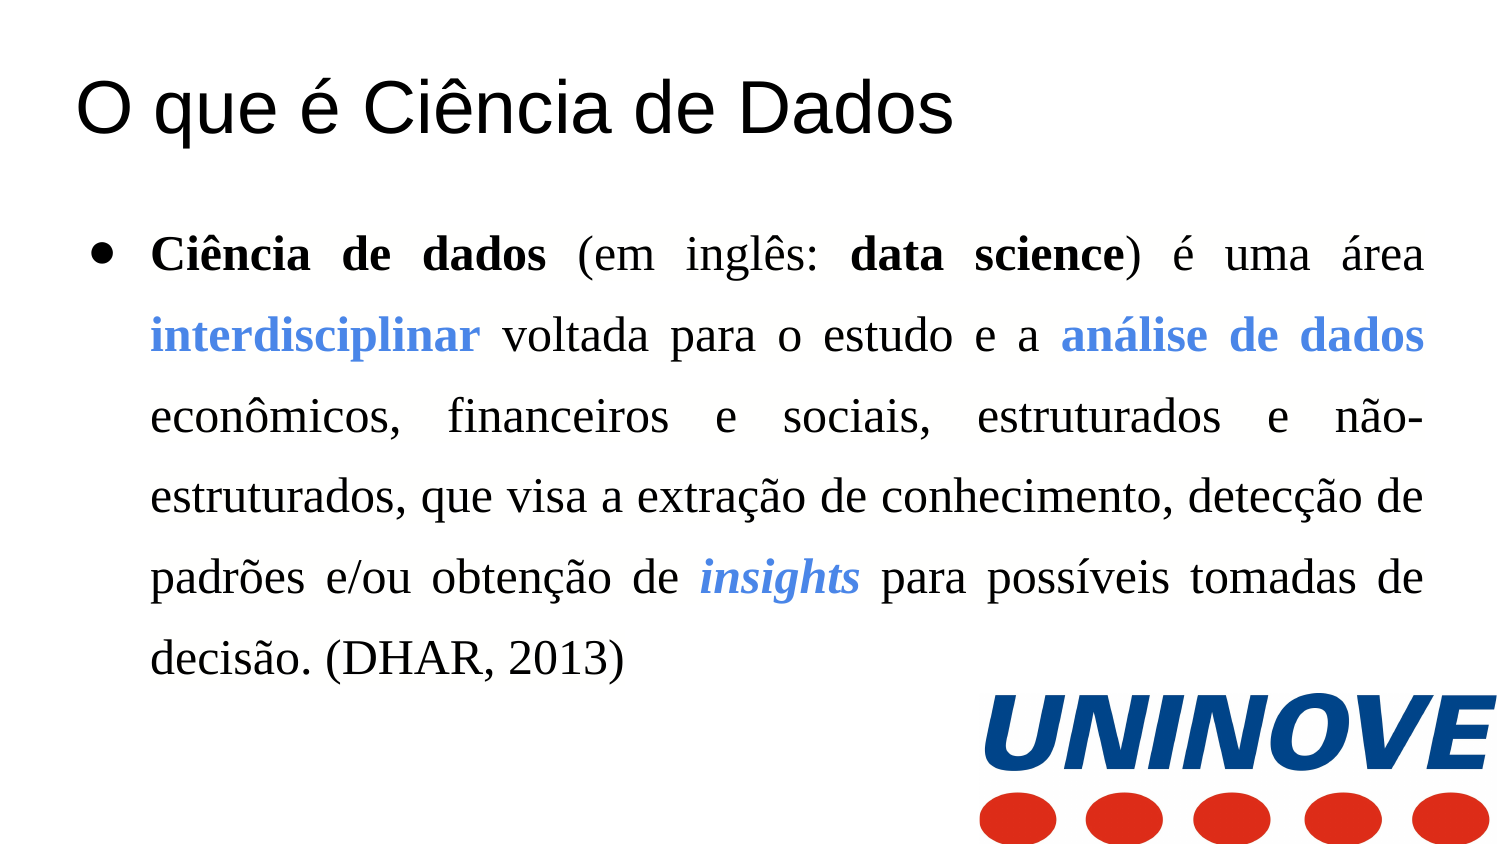

# O que é Ciência de Dados
Ciência de dados (em inglês: data science) é uma área interdisciplinar voltada para o estudo e a análise de dados econômicos, financeiros e sociais, estruturados e não-estruturados, que visa a extração de conhecimento, detecção de padrões e/ou obtenção de insights para possíveis tomadas de decisão. (DHAR, 2013)